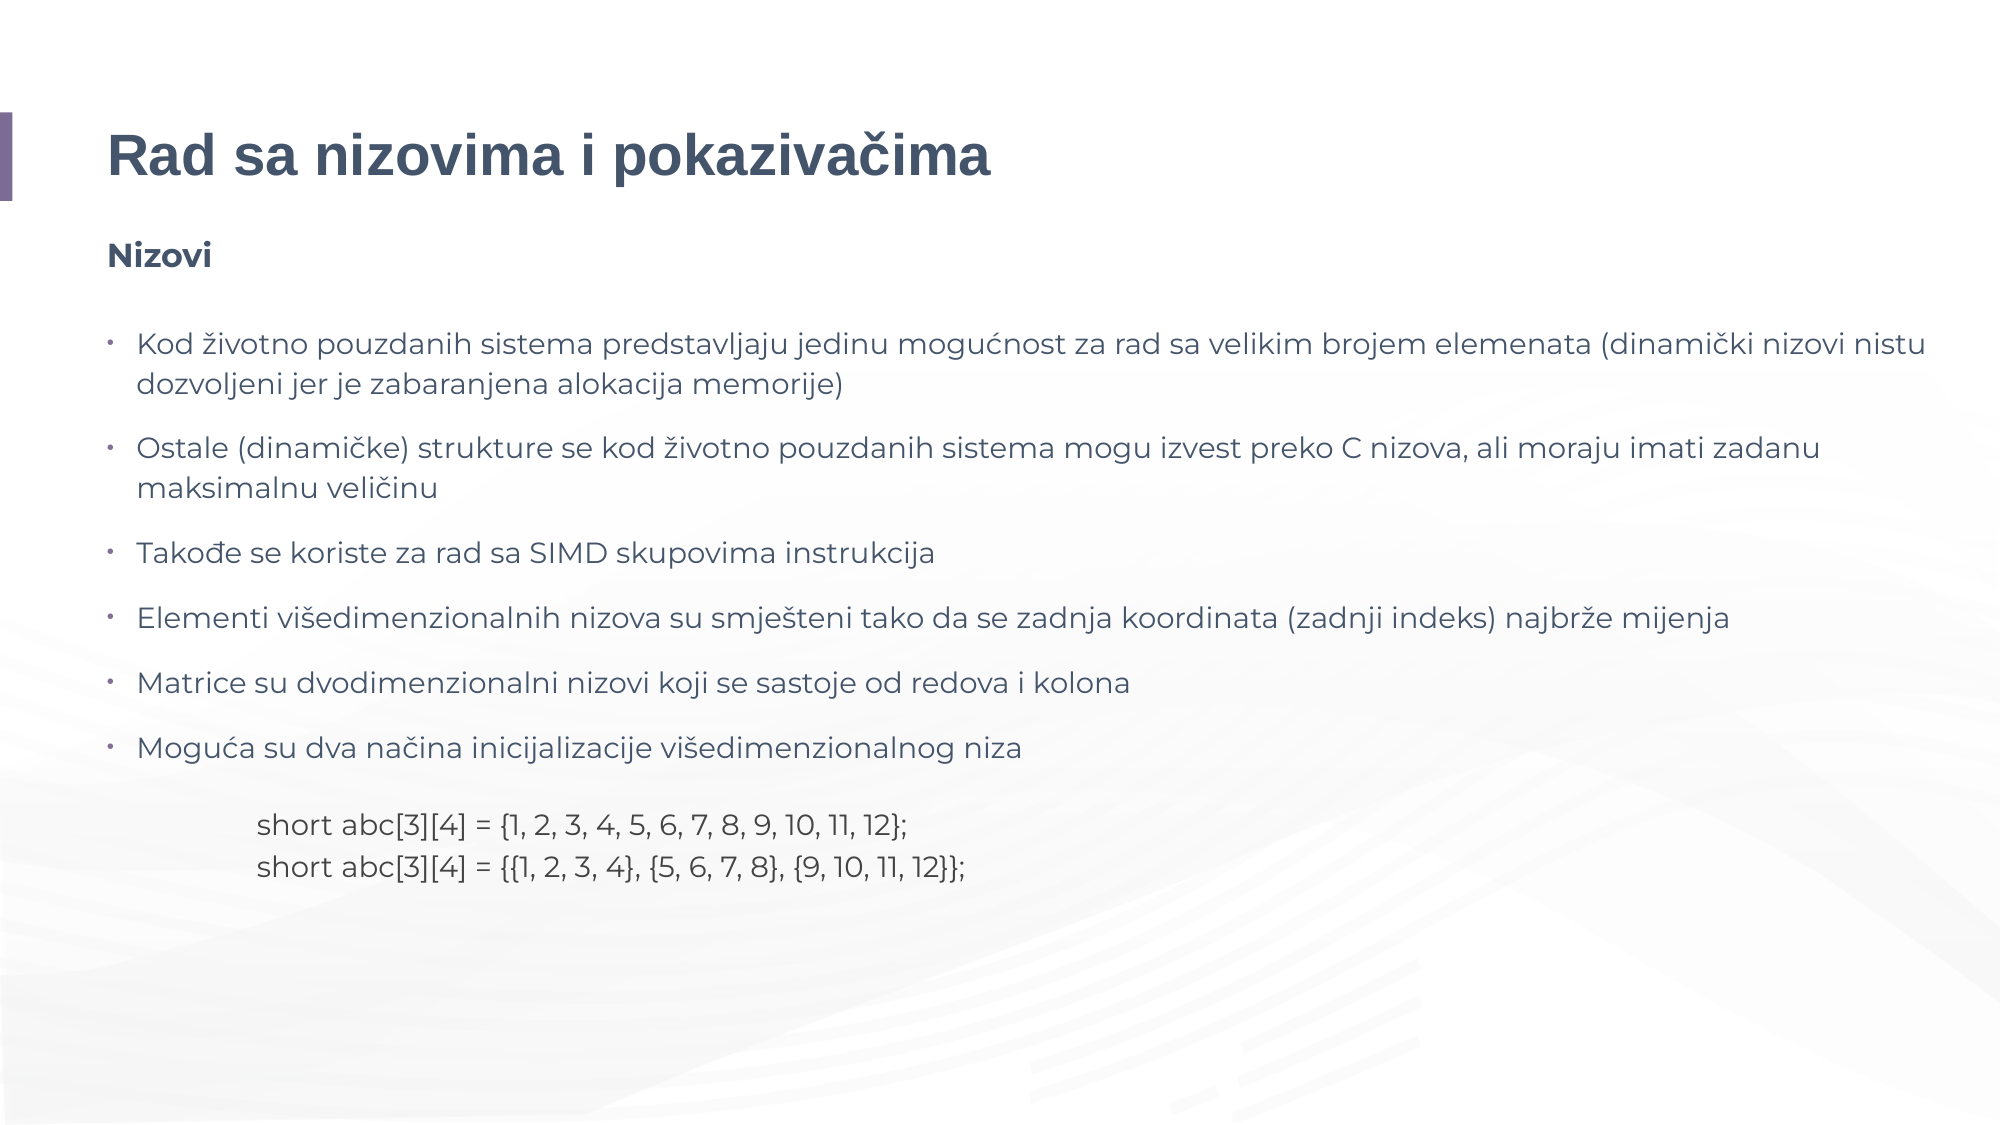

# Rad sa nizovima i pokazivačima
Nizovi

Kod životno pouzdanih sistema predstavljaju jedinu mogućnost za rad sa velikim brojem elemenata (dinamički nizovi nistu dozvoljeni jer je zabaranjena alokacija memorije)
Ostale (dinamičke) strukture se kod životno pouzdanih sistema mogu izvest preko C nizova, ali moraju imati zadanu maksimalnu veličinu
Takođe se koriste za rad sa SIMD skupovima instrukcija
Elementi višedimenzionalnih nizova su smješteni tako da se zadnja koordinata (zadnji indeks) najbrže mijenja
Matrice su dvodimenzionalni nizovi koji se sastoje od redova i kolona
Moguća su dva načina inicijalizacije višedimenzionalnog niza
	short abc[3][4] = {1, 2, 3, 4, 5, 6, 7, 8, 9, 10, 11, 12};
	short abc[3][4] = {{1, 2, 3, 4}, {5, 6, 7, 8}, {9, 10, 11, 12}};